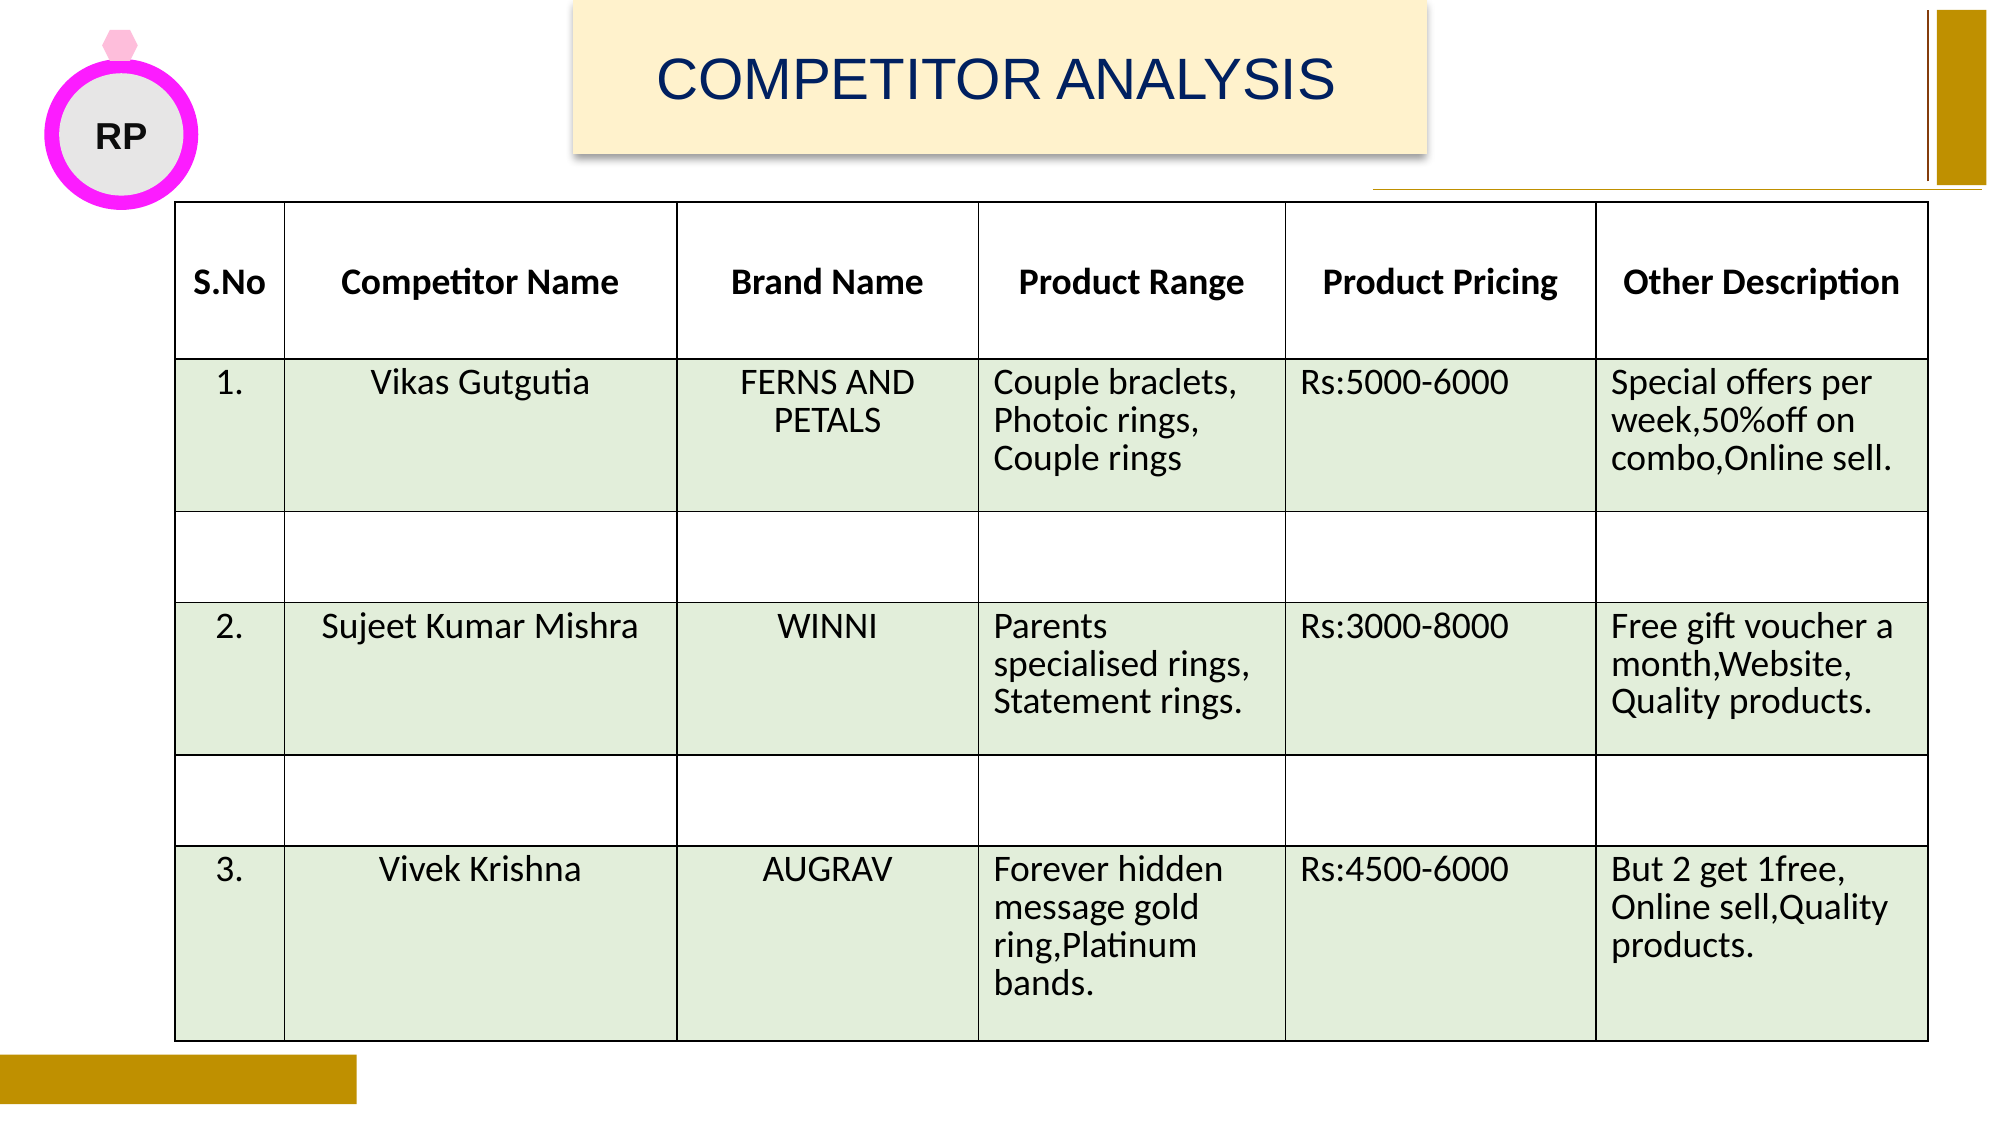

COMPETITOR ANALYSIS

RP
| S.No | Competitor Name | Brand Name | Product Range | Product Pricing | Other Description |
| --- | --- | --- | --- | --- | --- |
| 1. | Vikas Gutgutia | FERNS AND PETALS | Couple braclets, Photoic rings, Couple rings | Rs:5000-6000 | Special offers per week,50%off on combo,Online sell. |
|  |  |  |  |  |  |
| 2. | Sujeet Kumar Mishra | WINNI | Parents specialised rings, Statement rings. | Rs:3000-8000 | Free gift voucher a month,Website, Quality products. |
|  |  |  |  |  |  |
| 3. | Vivek Krishna | AUGRAV | Forever hidden message gold ring,Platinum bands. | Rs:4500-6000 | But 2 get 1free, Online sell,Quality products. |